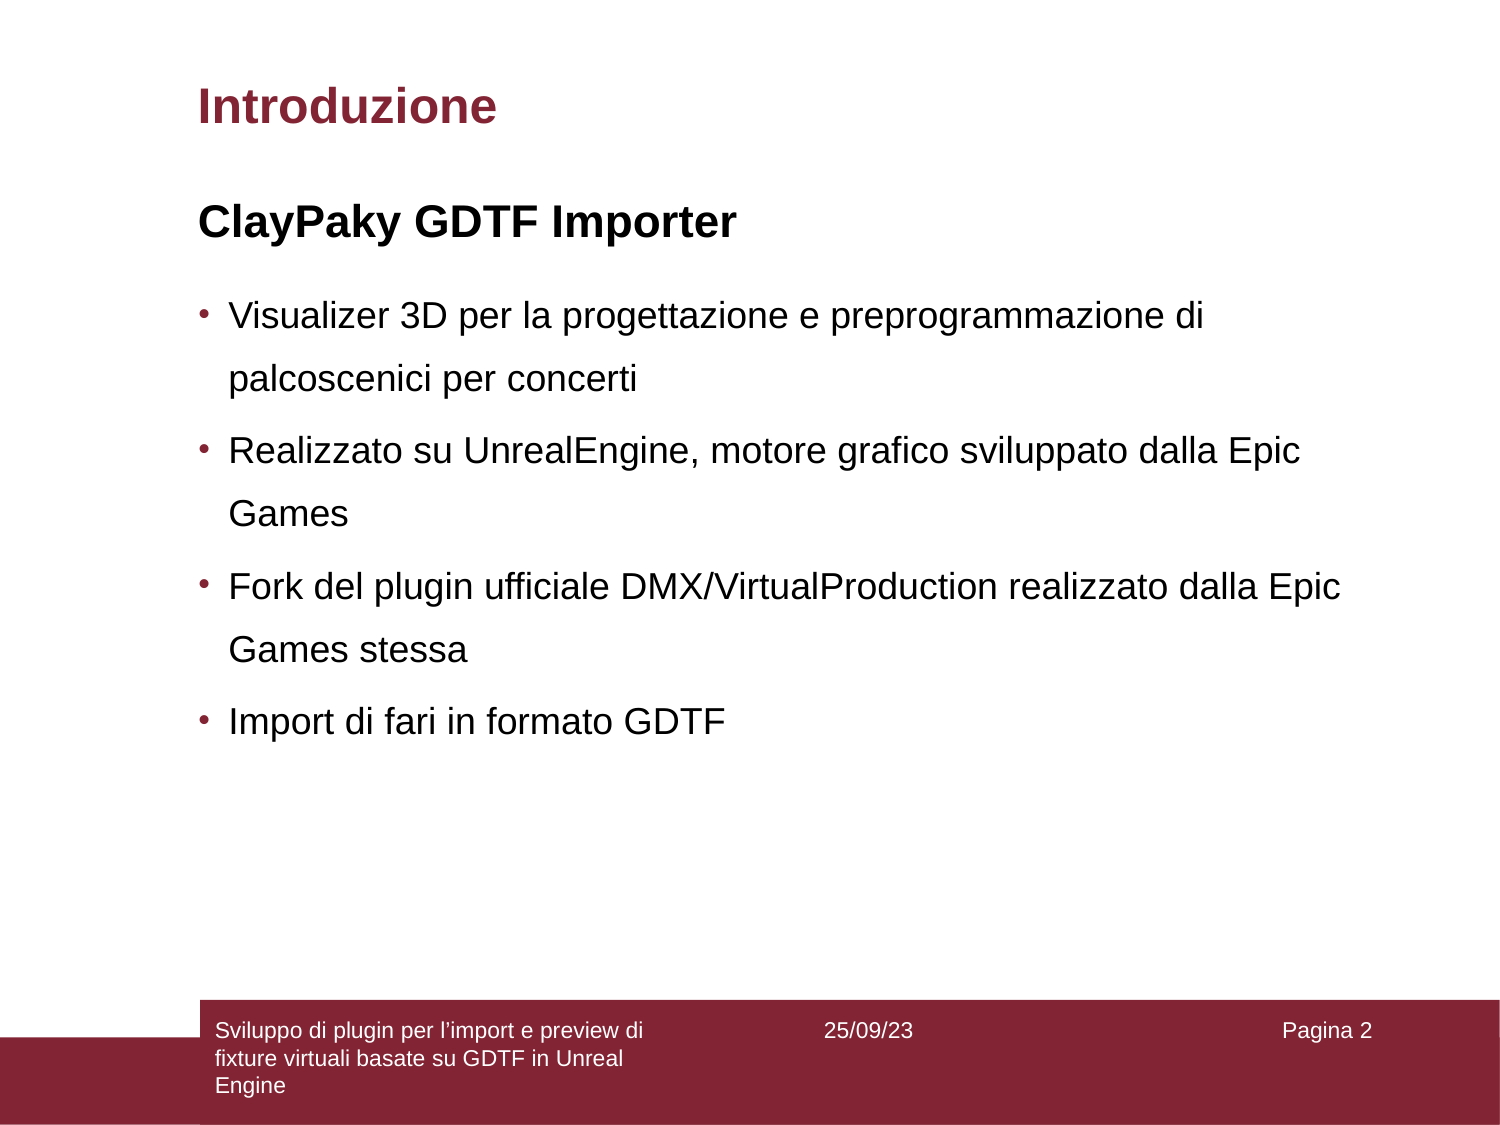

Introduzione

ClayPaky GDTF Importer
Visualizer 3D per la progettazione e preprogrammazione di palcoscenici per concerti
Realizzato su UnrealEngine, motore grafico sviluppato dalla Epic Games
Fork del plugin ufficiale DMX/VirtualProduction realizzato dalla Epic Games stessa
Import di fari in formato GDTF
Sviluppo di plugin per l’import e preview di
fixture virtuali basate su GDTF in Unreal Engine
25/09/23
Pagina 2